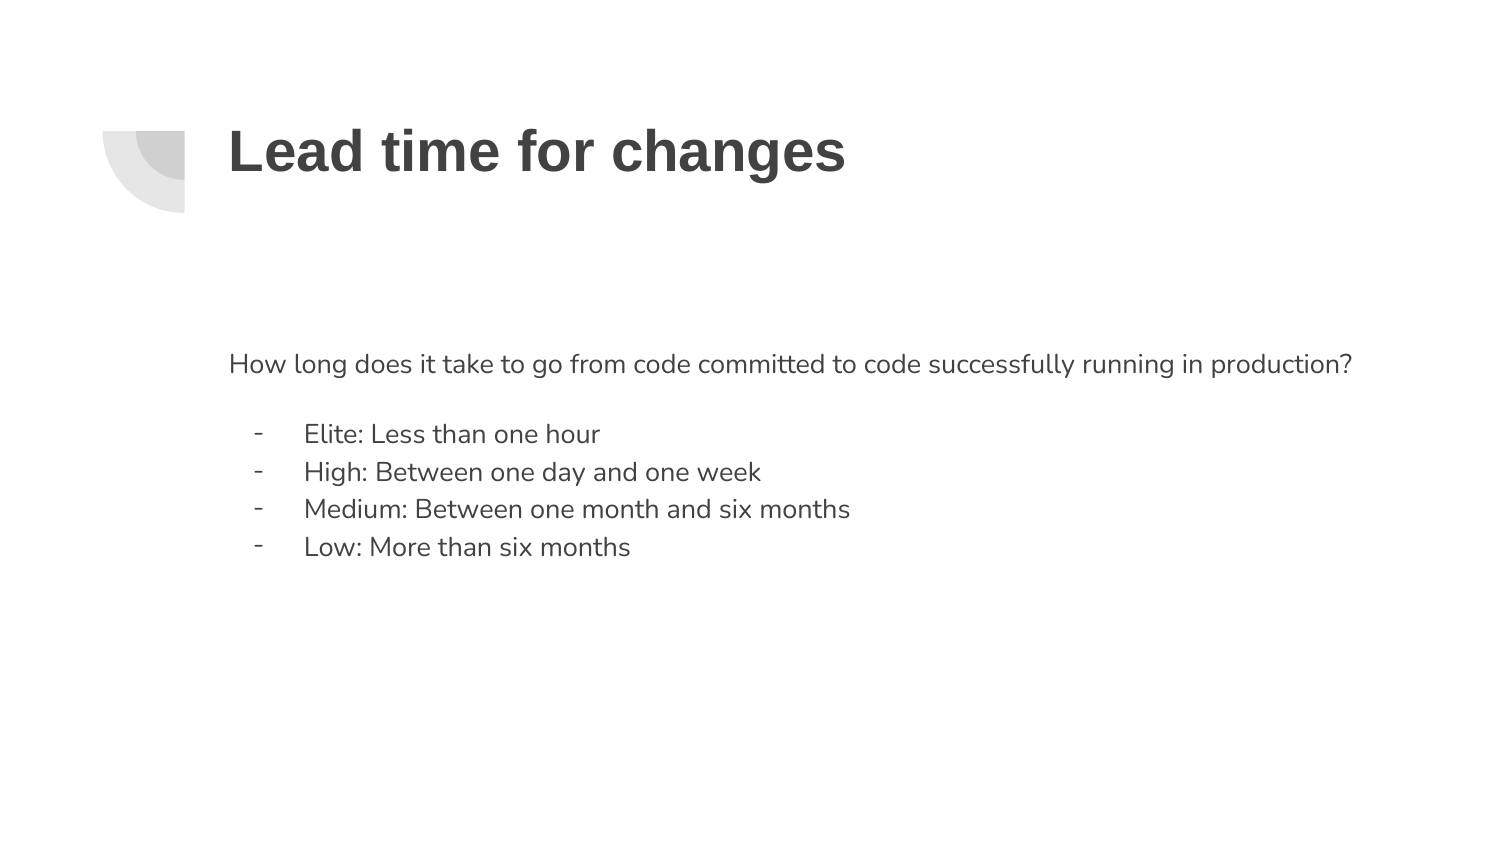

# Lead time for changes
How long does it take to go from code committed to code successfully running in production?
Elite: Less than one hour
High: Between one day and one week
Medium: Between one month and six months
Low: More than six months